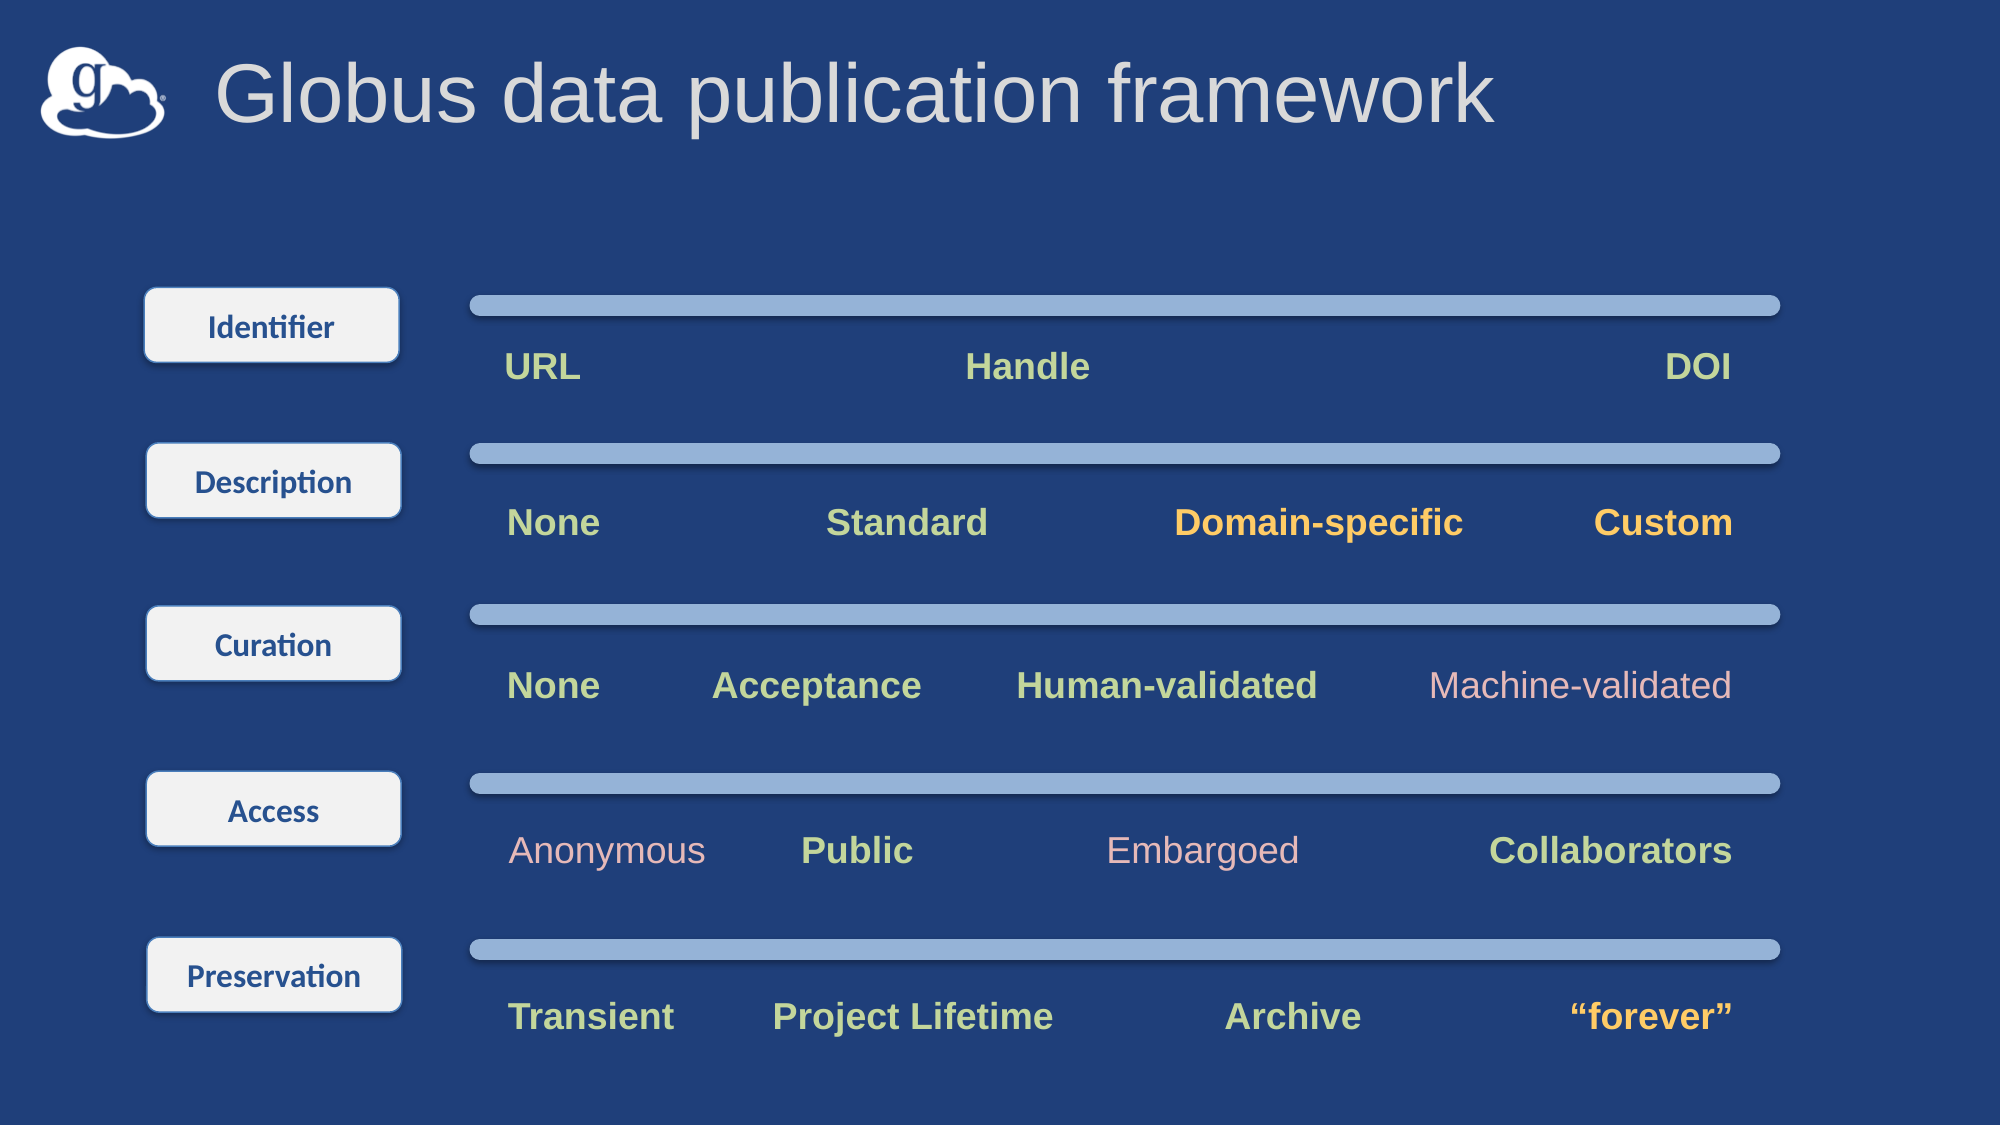

# Globus data publication framework
Identifier
URL
Handle
DOI
Description
None
Standard
Domain-specific
Custom
Curation
None
Acceptance
Human-validated
Machine-validated
Access
Anonymous
 Public
Embargoed
Collaborators
Preservation
Transient
 Project Lifetime
Archive
“forever”